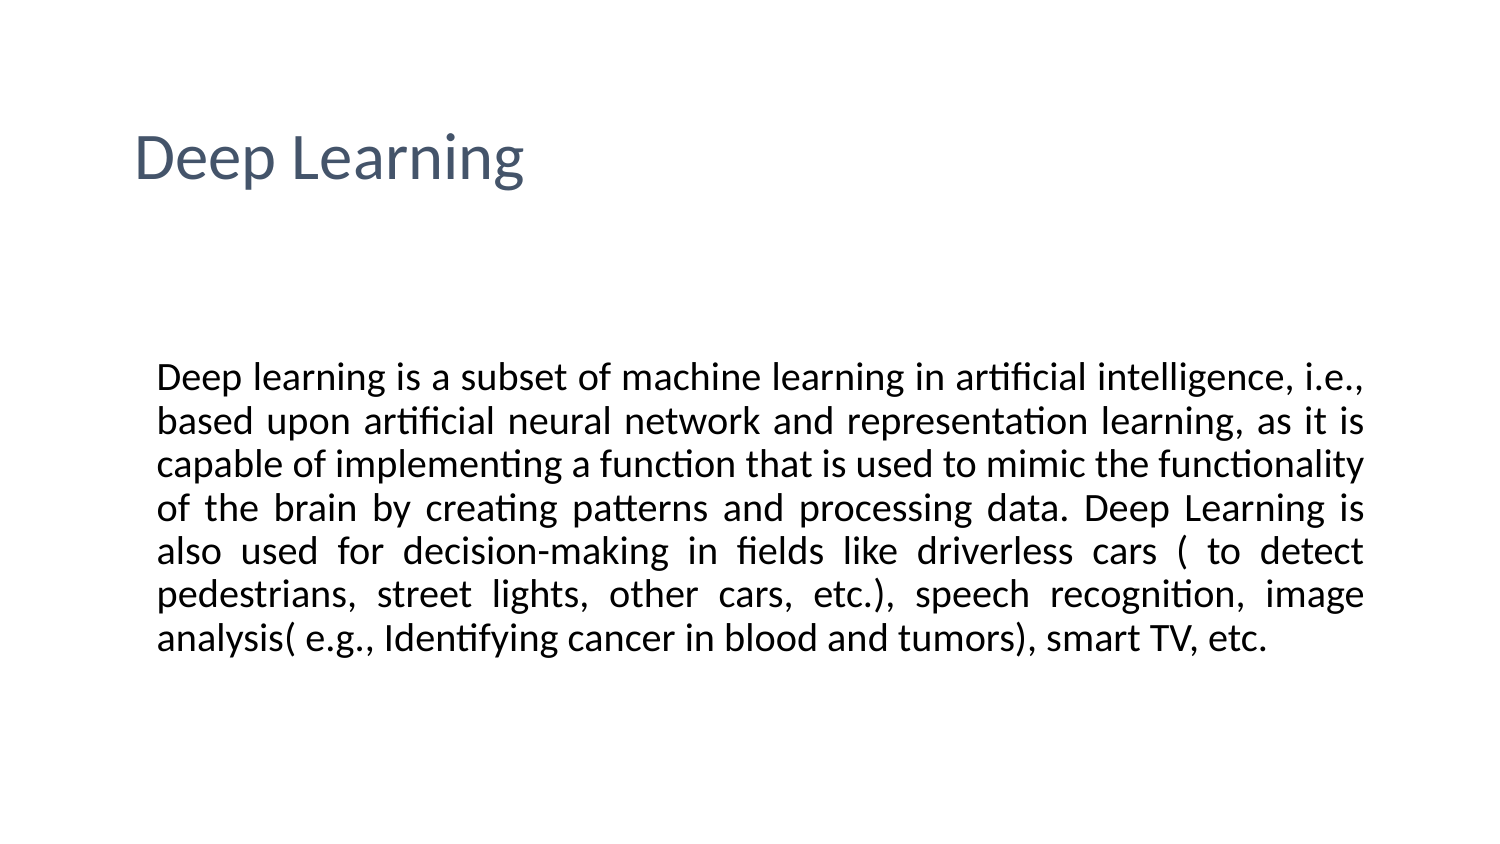

# Deep Learning
Deep learning is a subset of machine learning in artificial intelligence, i.e., based upon artificial neural network and representation learning, as it is capable of implementing a function that is used to mimic the functionality of the brain by creating patterns and processing data. Deep Learning is also used for decision-making in fields like driverless cars ( to detect pedestrians, street lights, other cars, etc.), speech recognition, image analysis( e.g., Identifying cancer in blood and tumors), smart TV, etc.